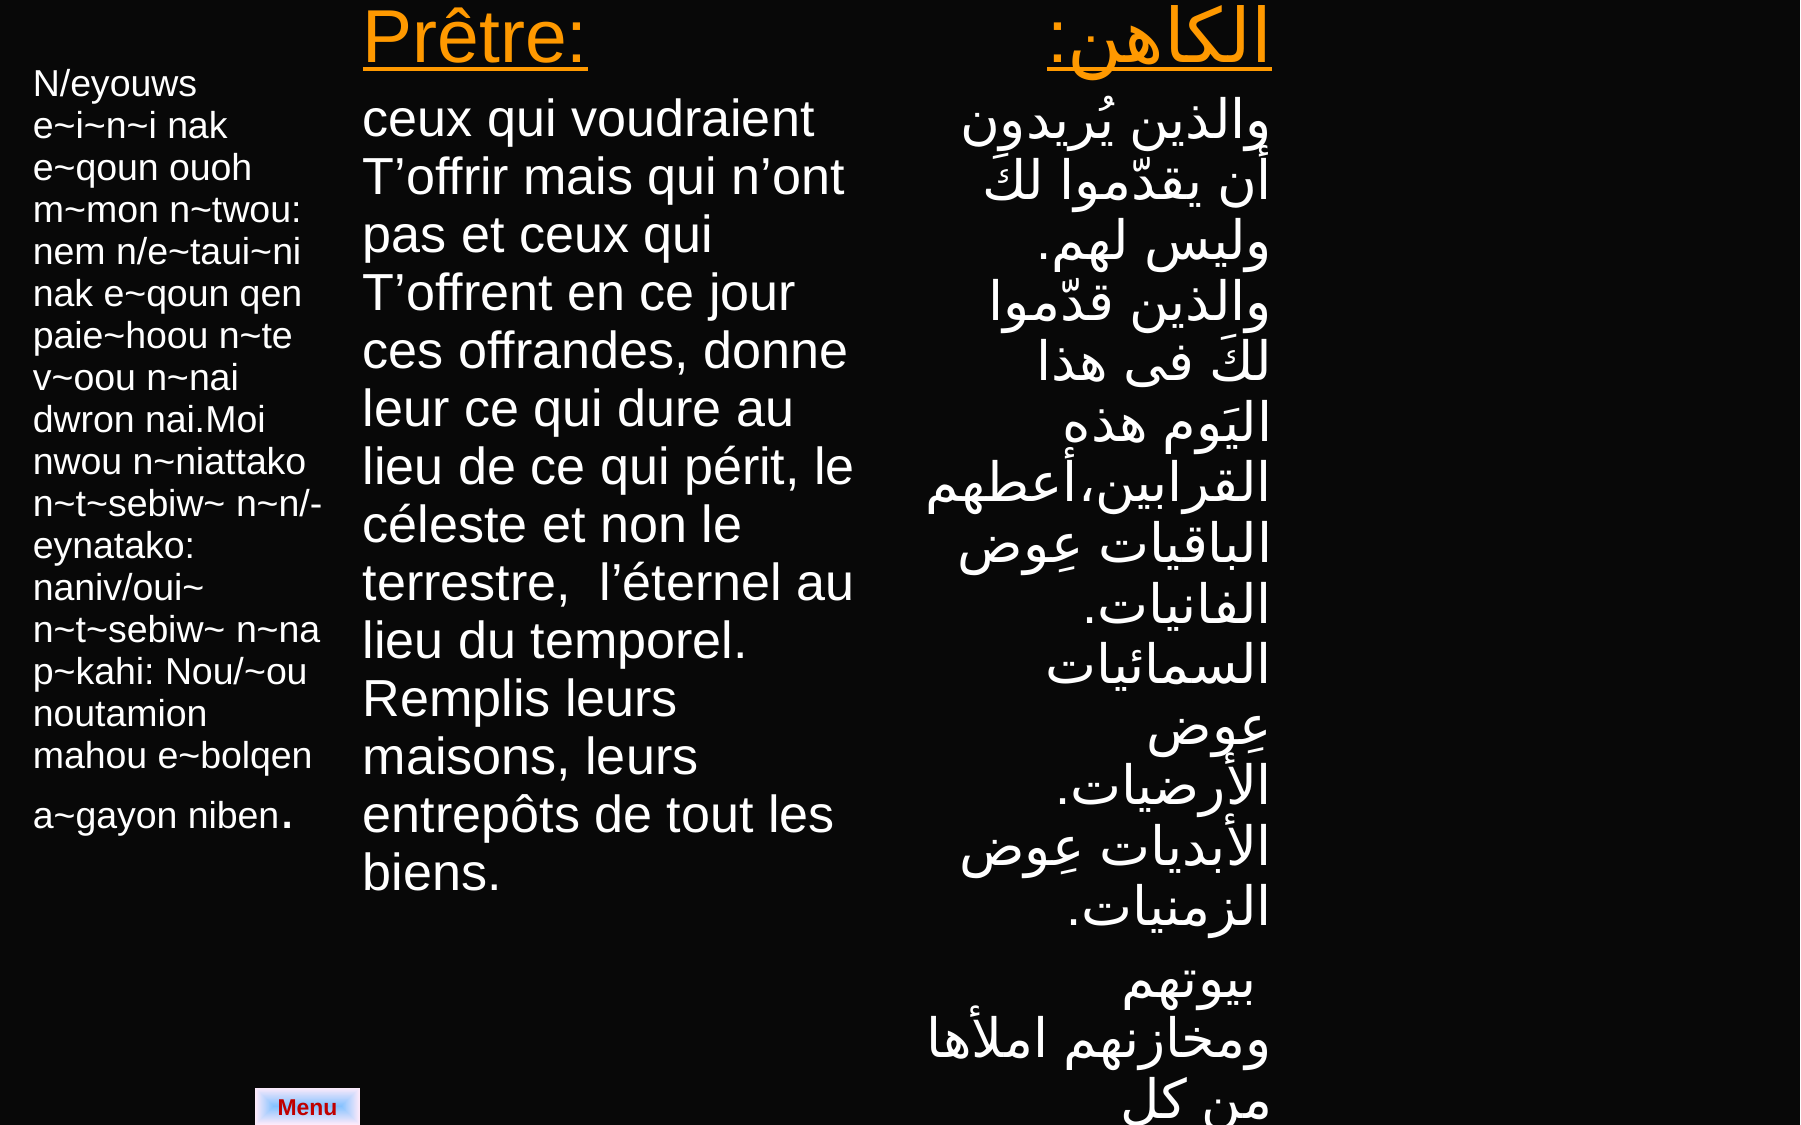

| N/eyouws e~i~n~i nak e~qoun ouoh m~mon n~twou: nem n/e~taui~ni nak e~qoun qen paie~hoou n~te v~oou n~nai dwron nai.Moi nwou n~niattako n~t~sebiw~ n~n/-eynatako: naniv/oui~ n~t~sebiw~ n~na p~kahi: Nou/~ou noutamion mahou e~bolqen a~gayon niben. | Prêtre: ceux qui voudraient T’offrir mais qui n’ont pas et ceux qui T’offrent en ce jour ces offrandes, donne leur ce qui dure au lieu de ce qui périt, le céleste et non le terrestre, l’éternel au lieu du temporel. Remplis leurs maisons, leurs entrepôts de tout les biens. | الكاهن: والذين يُريدون أن يقدّموا لكَ وليس لهم. والذين قدّموا لكَ فى هذا اليَوم هذه القرابين،أعطهم الباقيات عِوض الفانيات. السمائيات عِوض الأرضيات. الأبديات عِوض الزمنيات. بيوتهم ومخازنهم املأها من كل الخيرات. |
| --- | --- | --- |

Menu